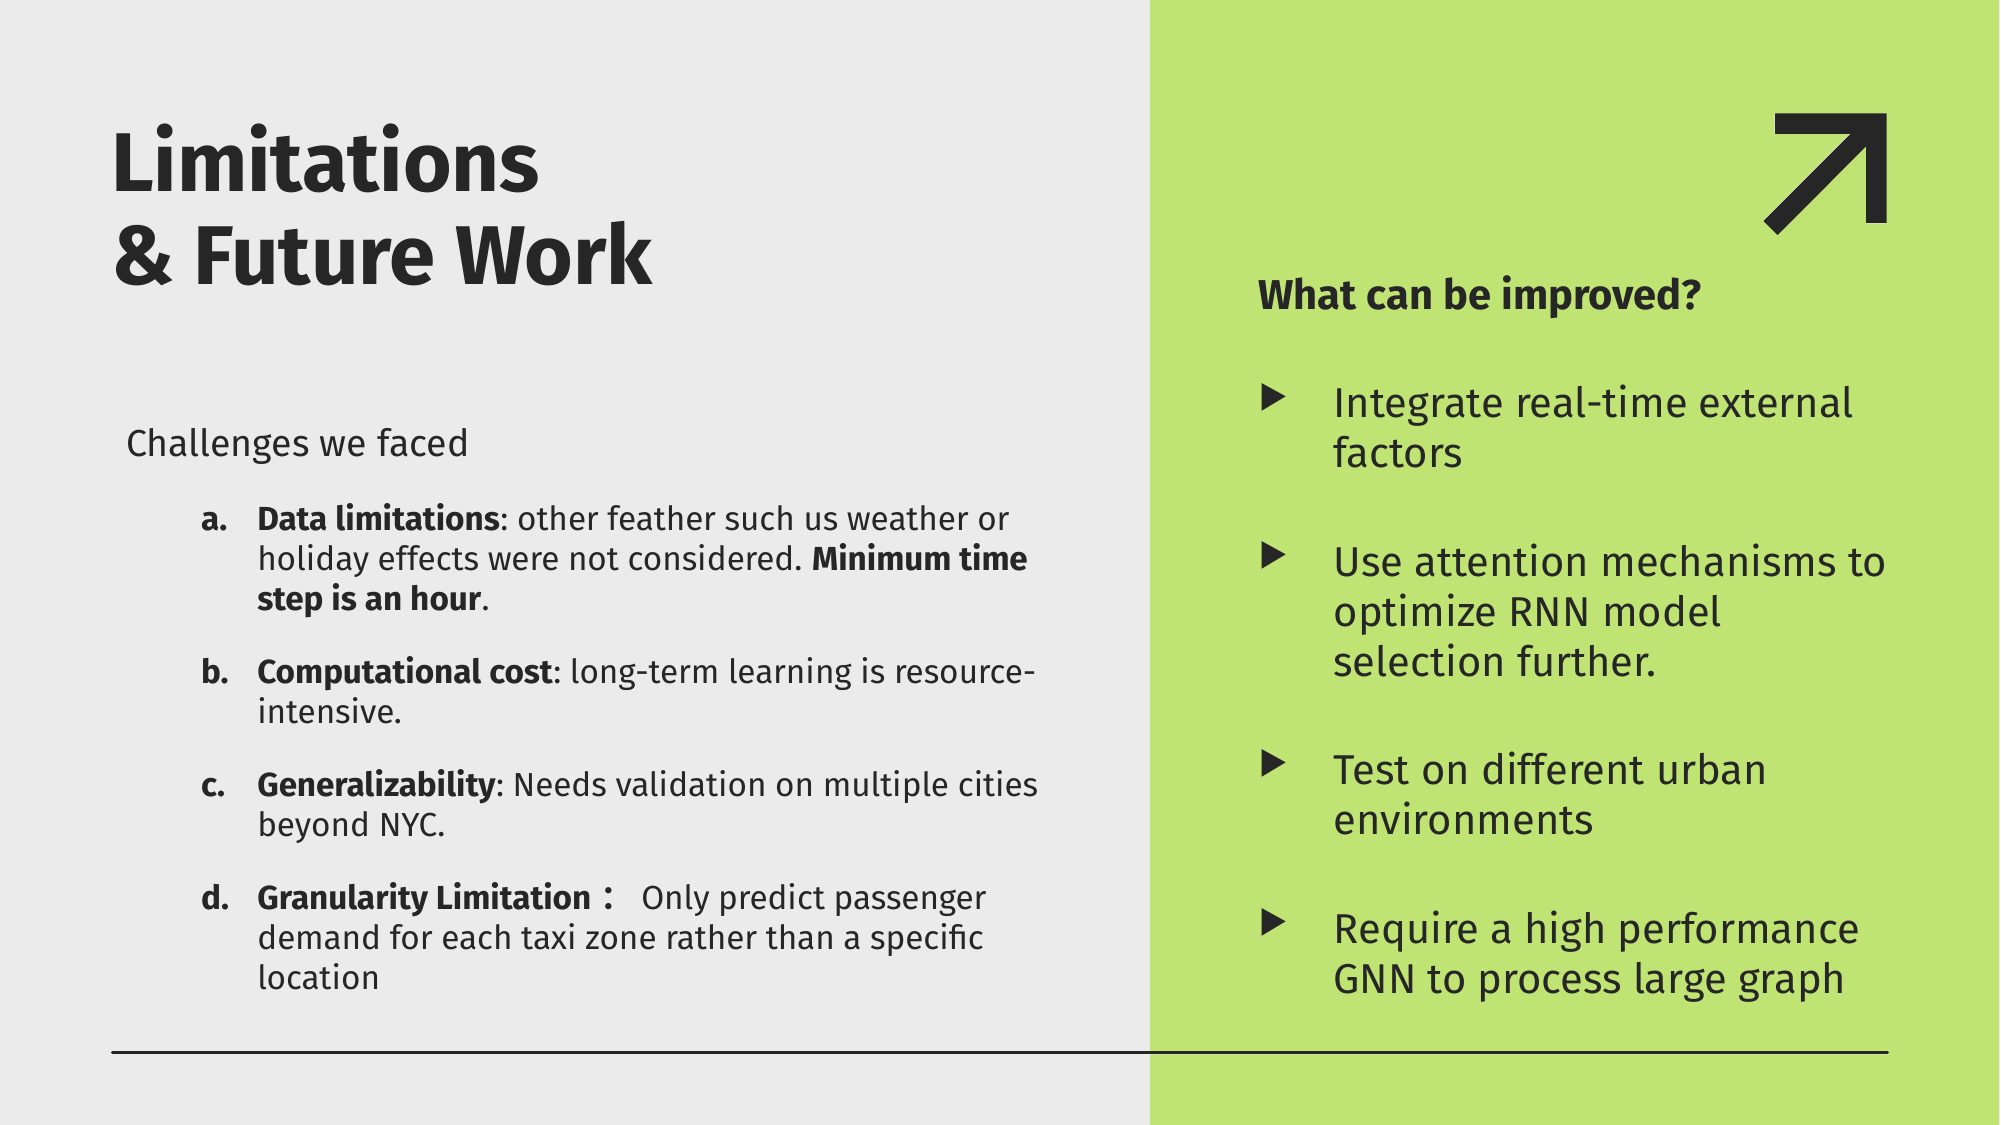

# Limitations & Future Work
What can be improved?
Integrate real-time external factors
Use attention mechanisms to optimize RNN model selection further.
Test on different urban environments
Require a high performance GNN to process large graph
Challenges we faced
Data limitations: other feather such us weather or holiday effects were not considered. Minimum time step is an hour.
Computational cost: long-term learning is resource-intensive.
Generalizability: Needs validation on multiple cities beyond NYC.
Granularity Limitation：Only predict passenger demand for each taxi zone rather than a specific location